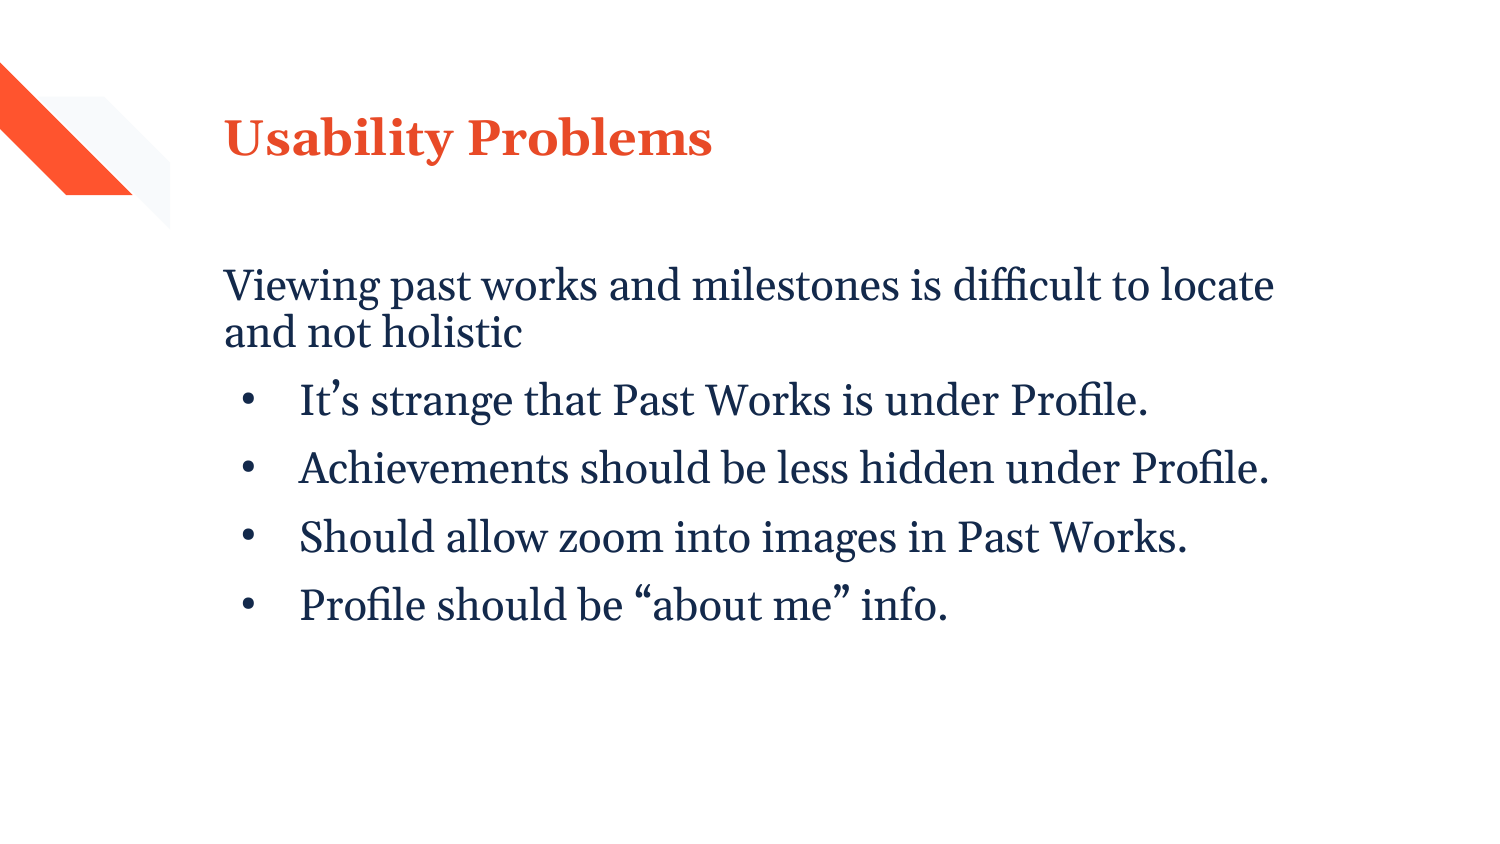

# Usability Problems
Viewing past works and milestones is difficult to locate and not holistic
It’s strange that Past Works is under Profile.
Achievements should be less hidden under Profile.
Should allow zoom into images in Past Works.
Profile should be “about me” info.